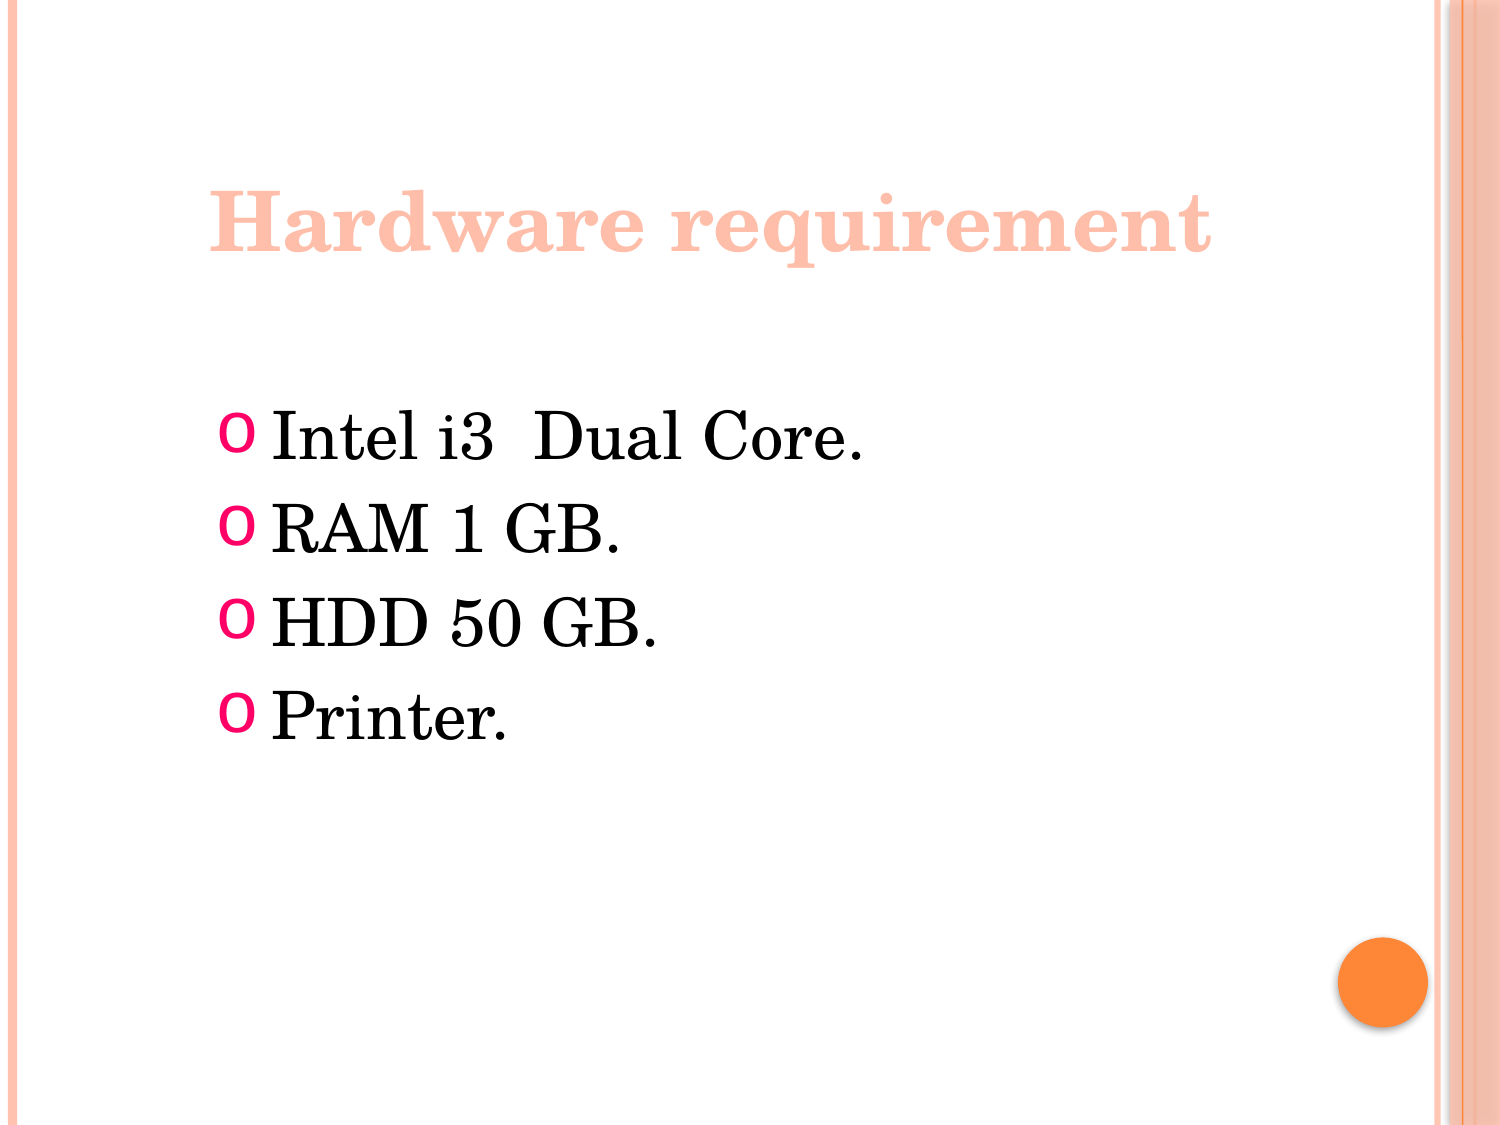

Hardware requirement
Intel i3  Dual Core.
RAM 1 GB.
HDD 50 GB.
Printer.